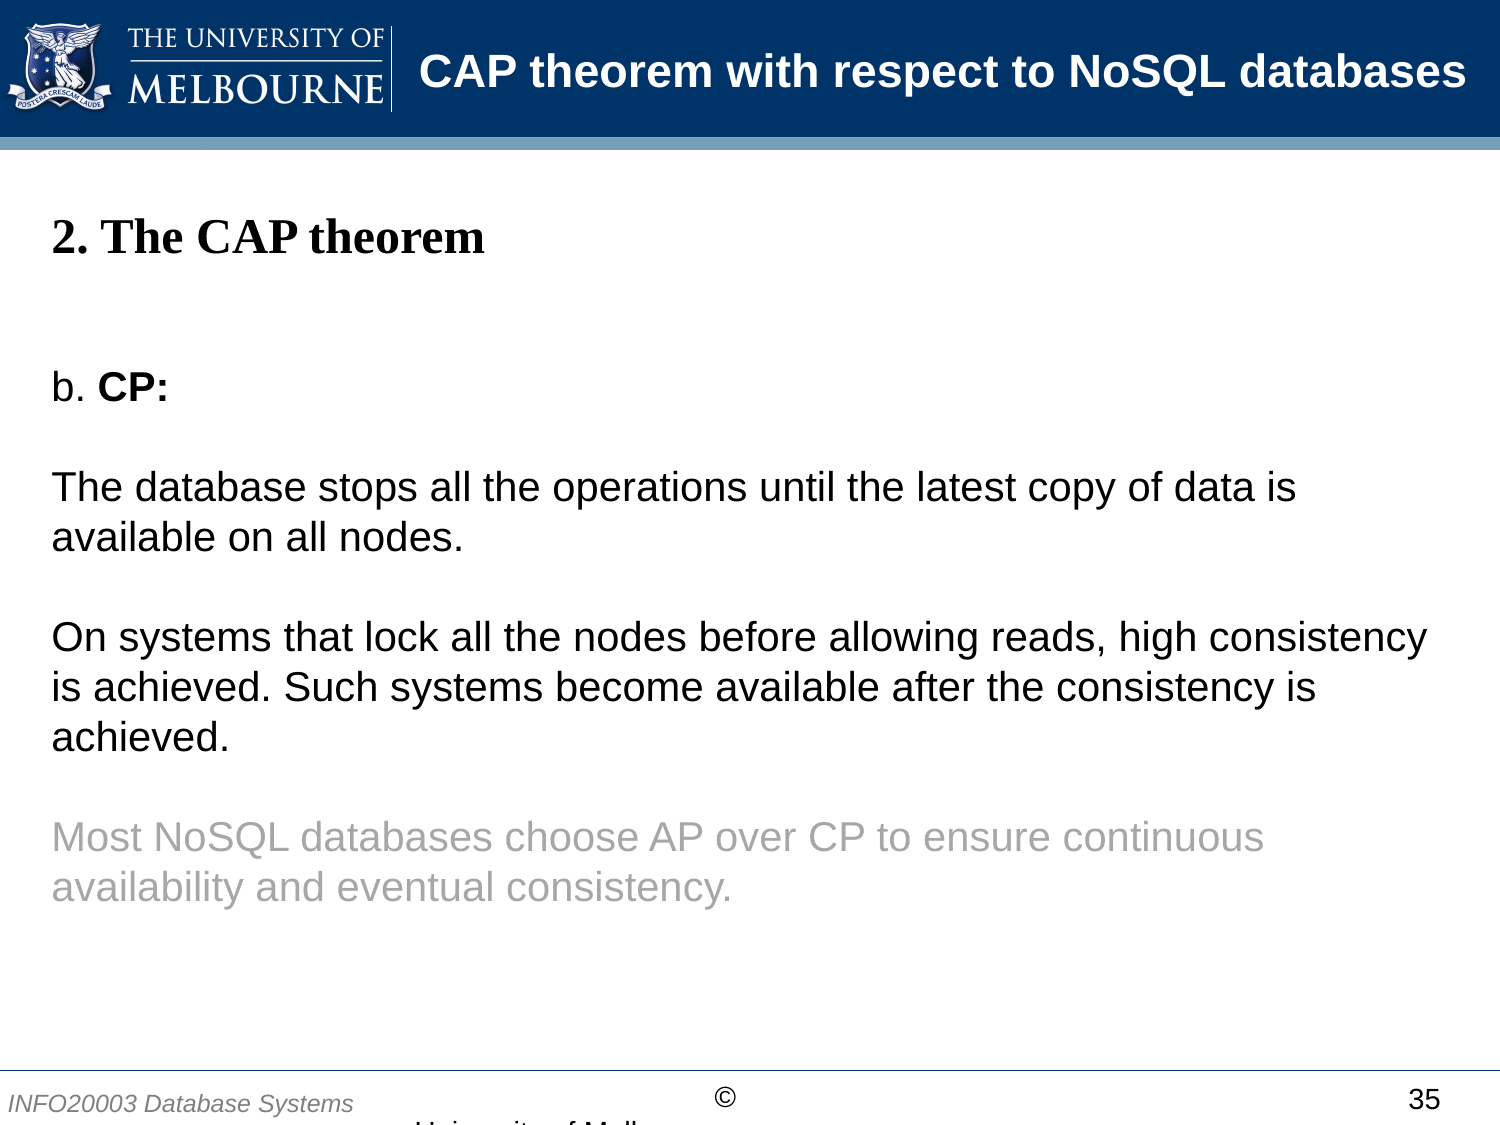

# CAP theorem with respect to NoSQL databases
2. The CAP theorem
b. CP:

The database stops all the operations until the latest copy of data is available on all nodes.

On systems that lock all the nodes before allowing reads, high consistency is achieved. Such systems become available after the consistency is achieved.

Most NoSQL databases choose AP over CP to ensure continuous availability and eventual consistency.
35